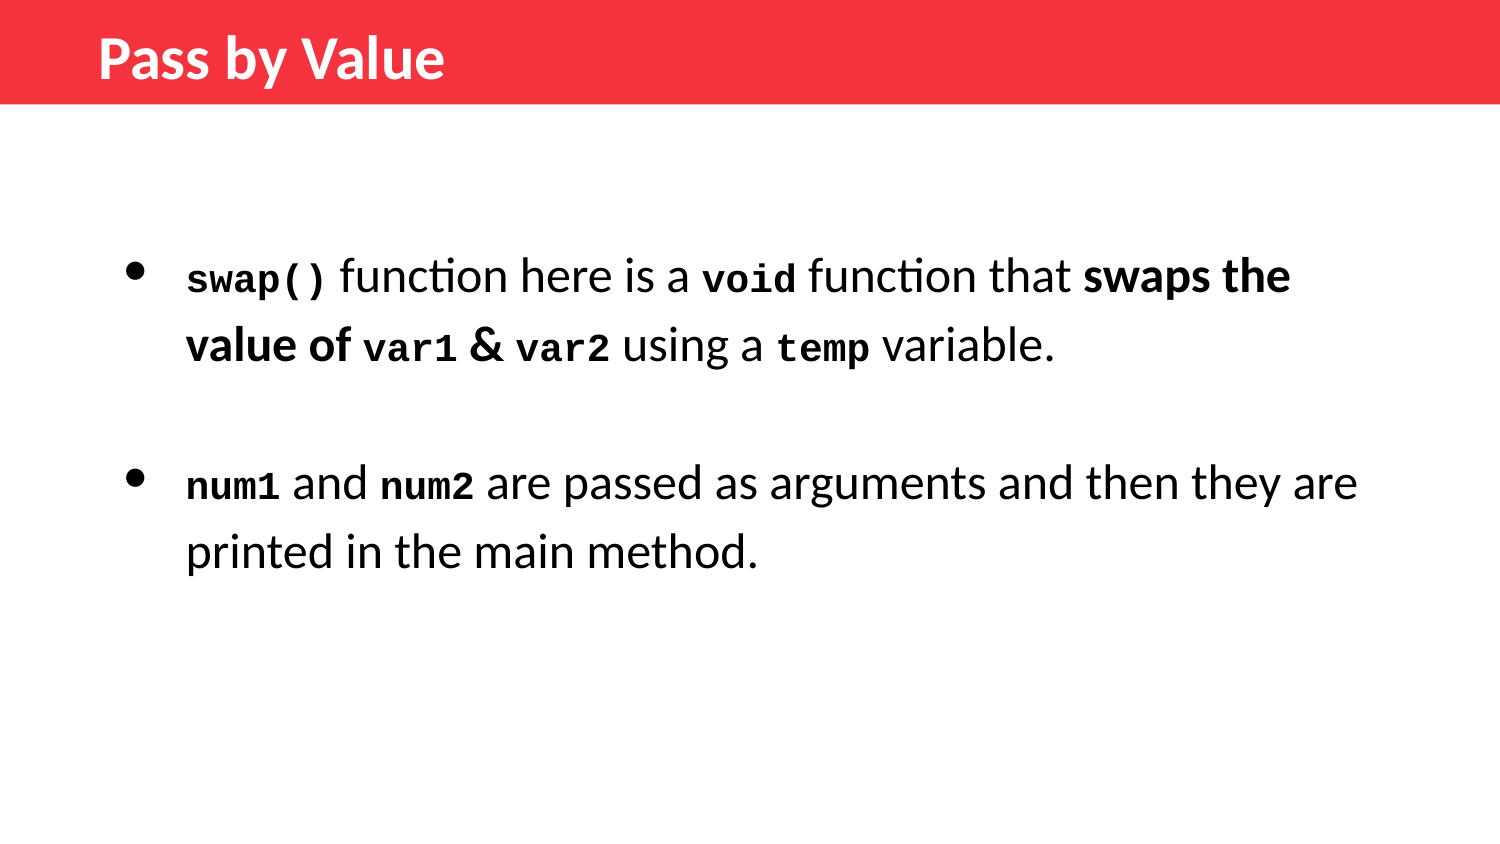

Pass by Value

swap() function here is a void function that swaps the value of var1 & var2 using a temp variable.

num1 and num2 are passed as arguments and then they are printed in the main method.